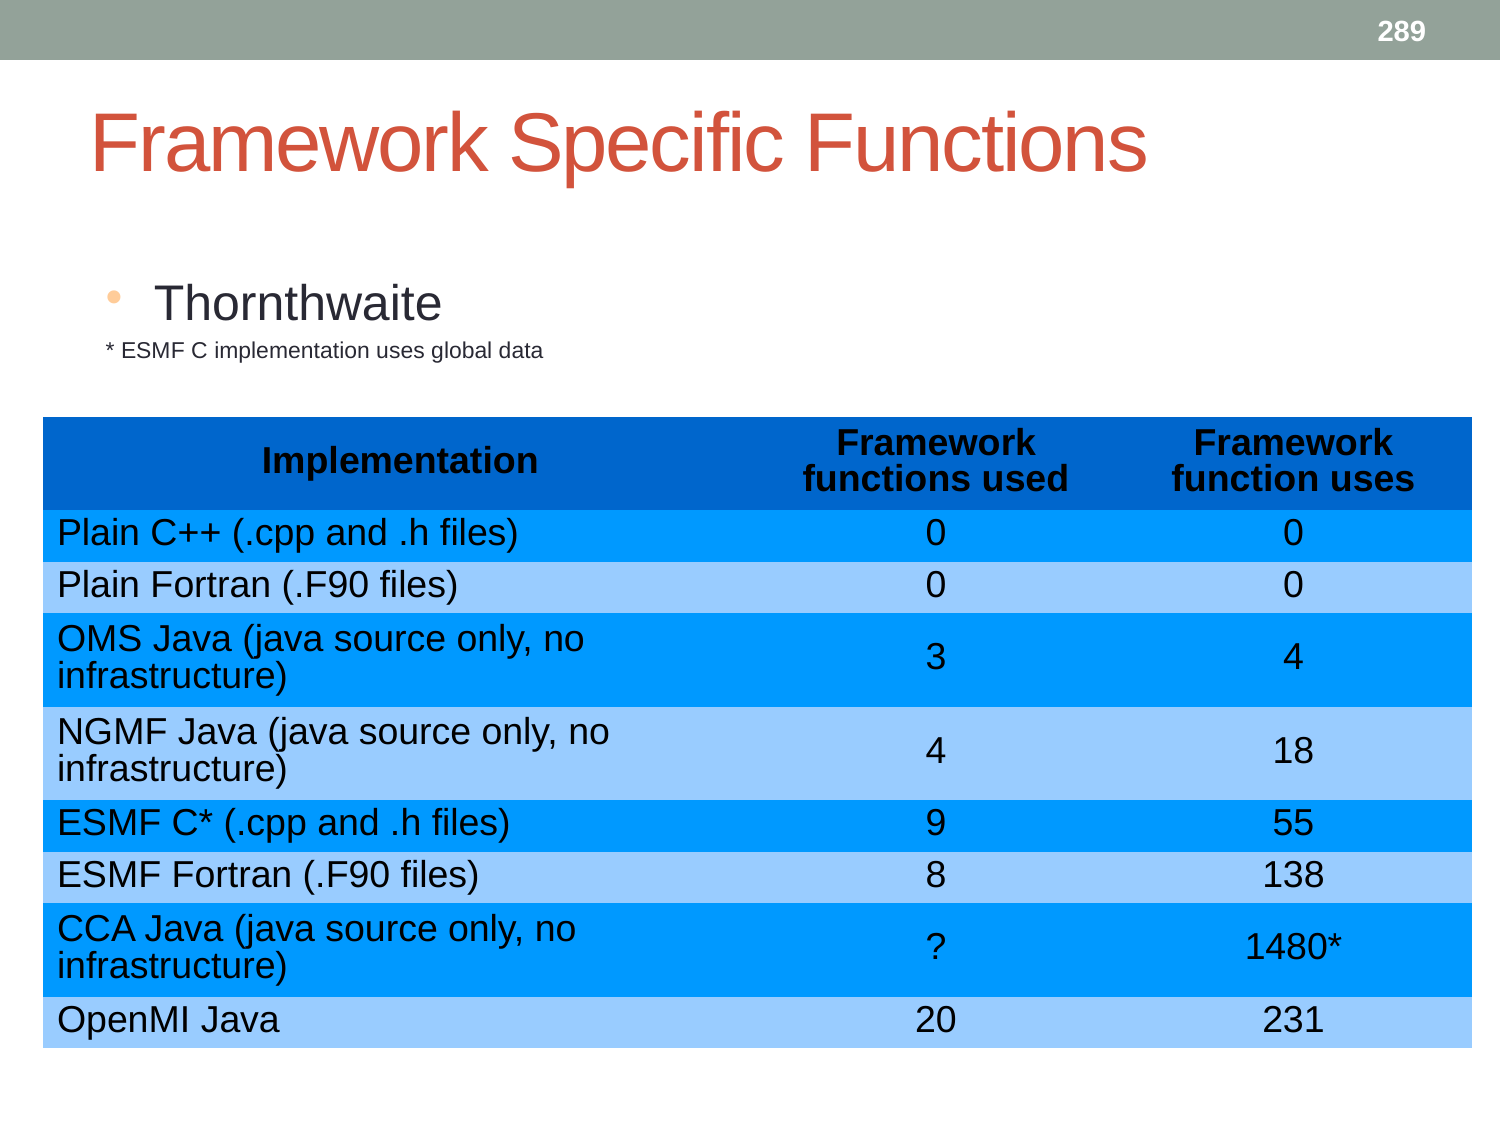

289
# Framework Specific Functions
Thornthwaite
* ESMF C implementation uses global data
| Implementation | Framework functions used | Framework function uses |
| --- | --- | --- |
| Plain C++ (.cpp and .h files) | 0 | 0 |
| Plain Fortran (.F90 files) | 0 | 0 |
| OMS Java (java source only, no infrastructure) | 3 | 4 |
| NGMF Java (java source only, no infrastructure) | 4 | 18 |
| ESMF C\* (.cpp and .h files) | 9 | 55 |
| ESMF Fortran (.F90 files) | 8 | 138 |
| CCA Java (java source only, no infrastructure) | ? | 1480\* |
| OpenMI Java | 20 | 231 |